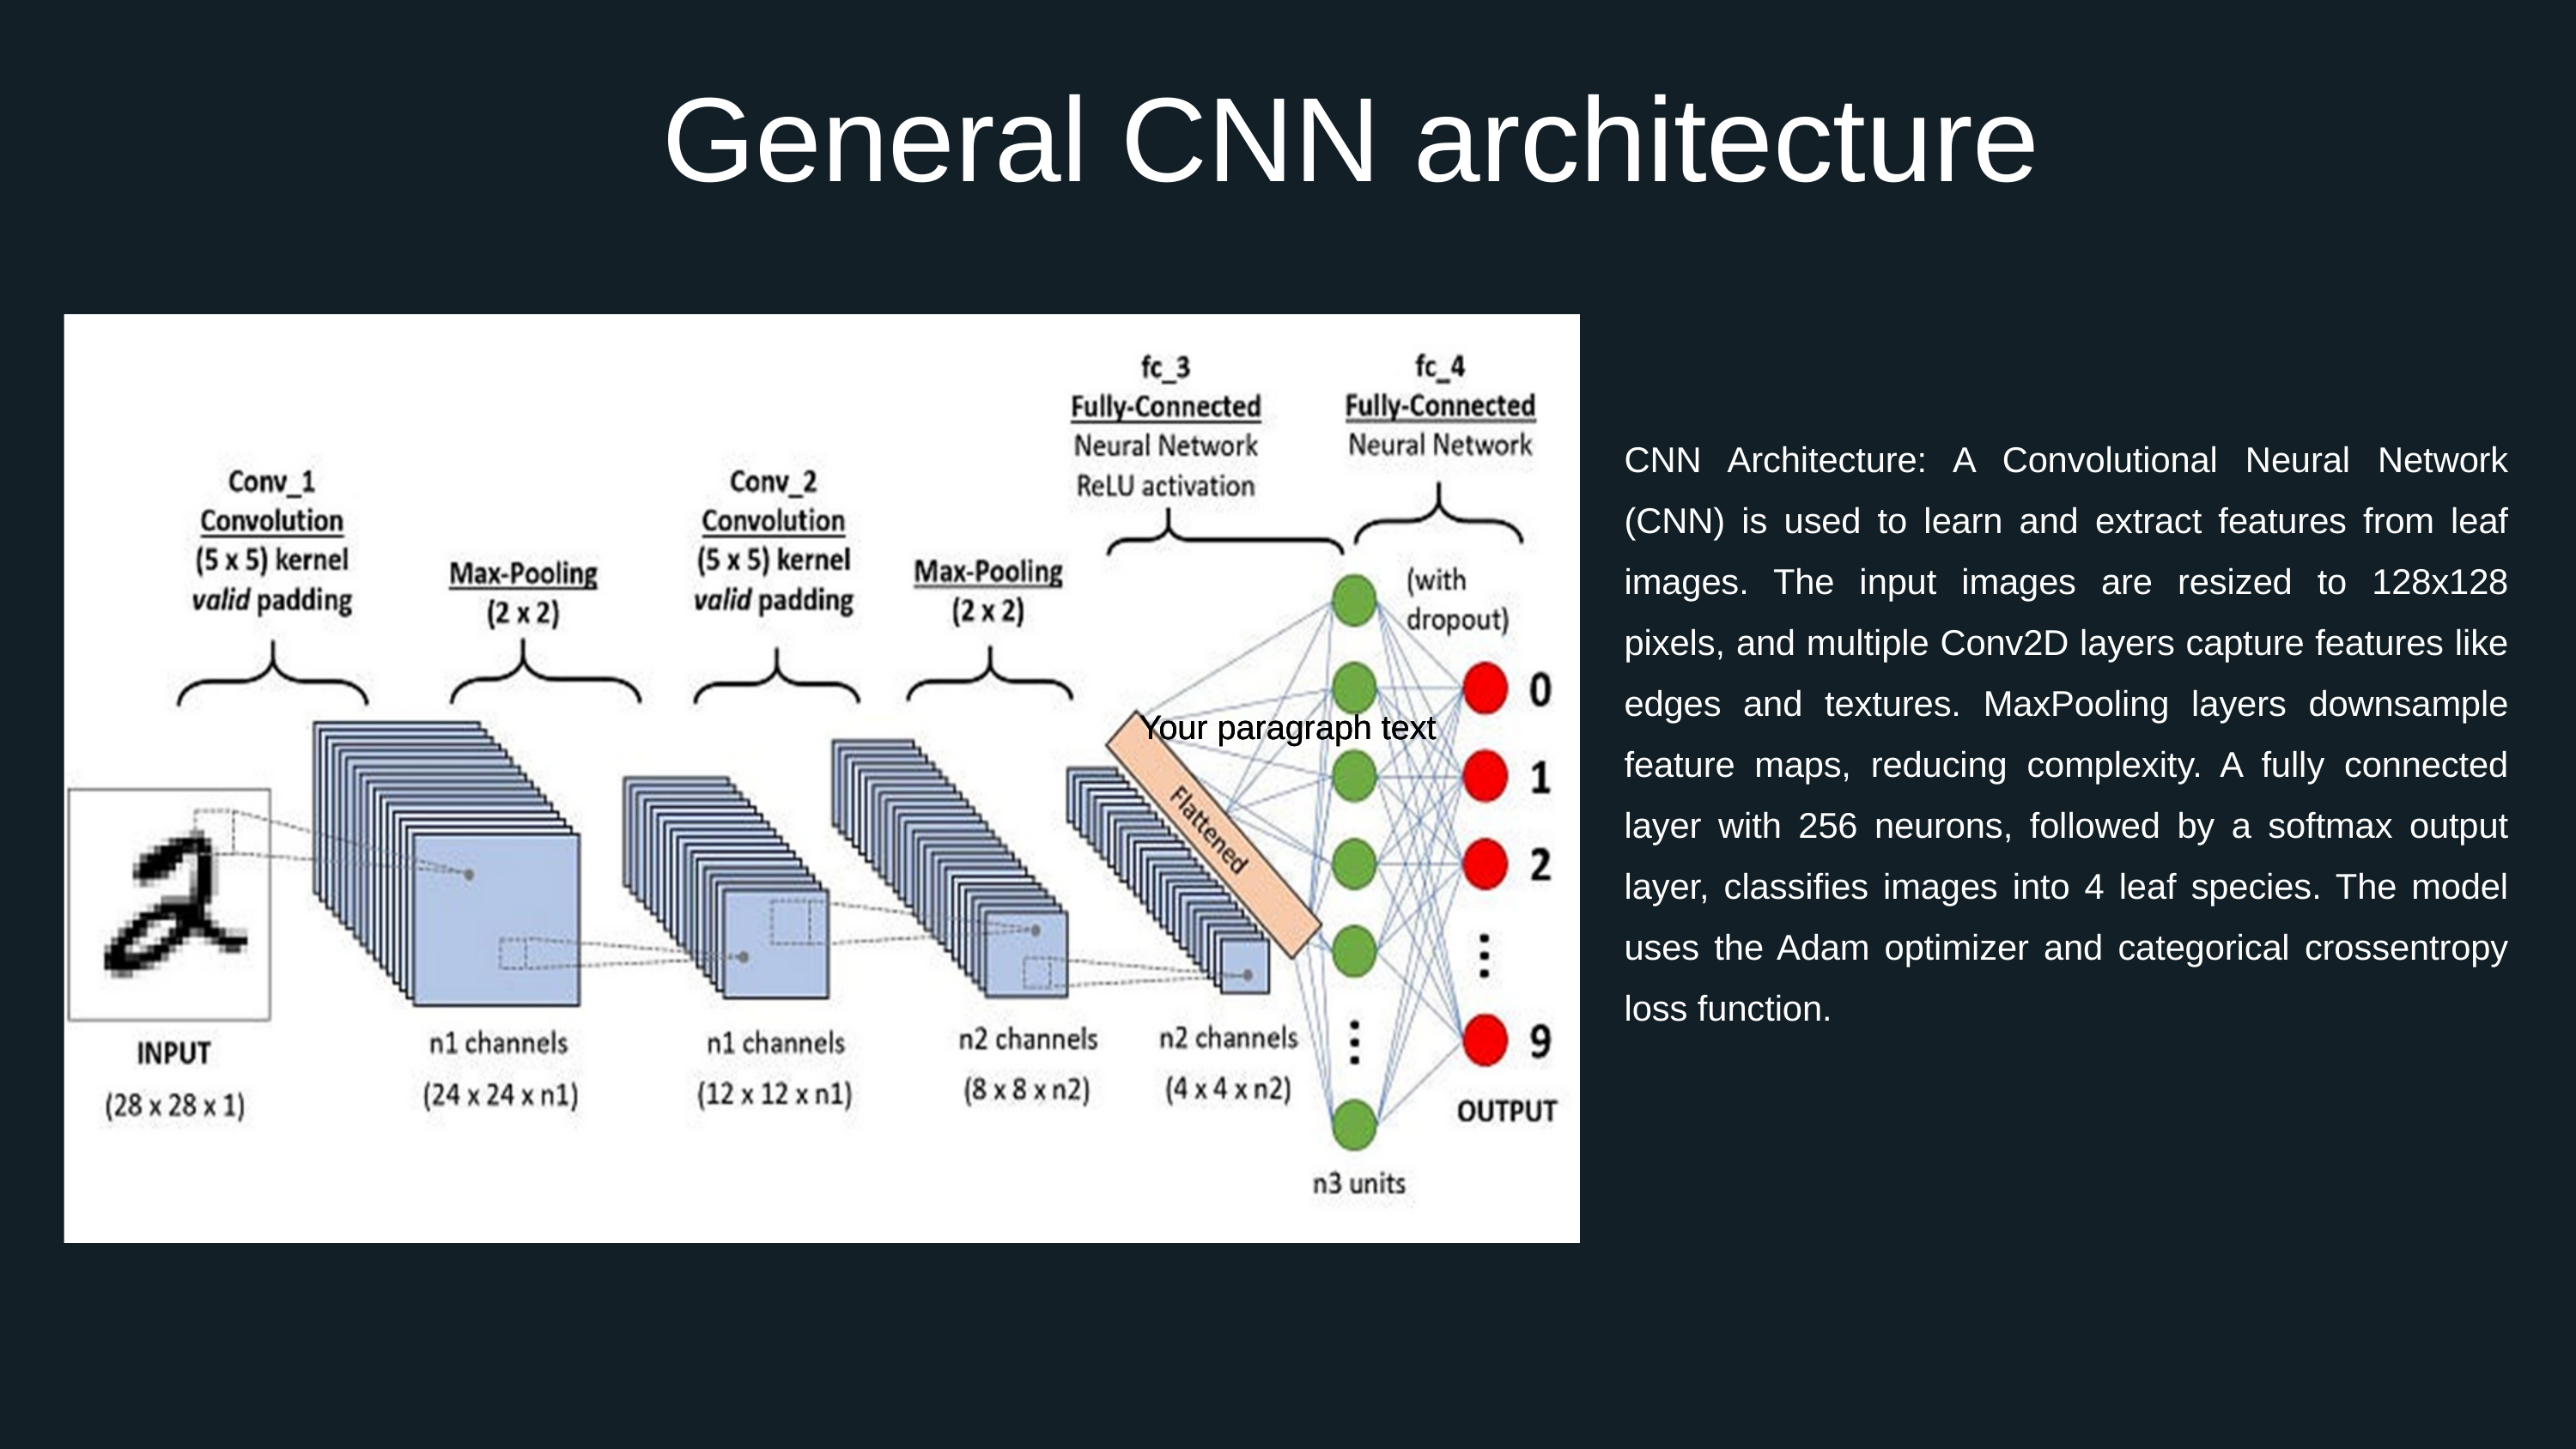

General CNN architecture

CNN Architecture: A Convolutional Neural Network (CNN) is used to learn and extract features from leaf images. The input images are resized to 128x128 pixels, and multiple Conv2D layers capture features like edges and textures. MaxPooling layers downsample feature maps, reducing complexity. A fully connected layer with 256 neurons, followed by a softmax output layer, classifies images into 4 leaf species. The model uses the Adam optimizer and categorical crossentropy loss function.

Your paragraph text
Your paragraph text
Your paragraph text